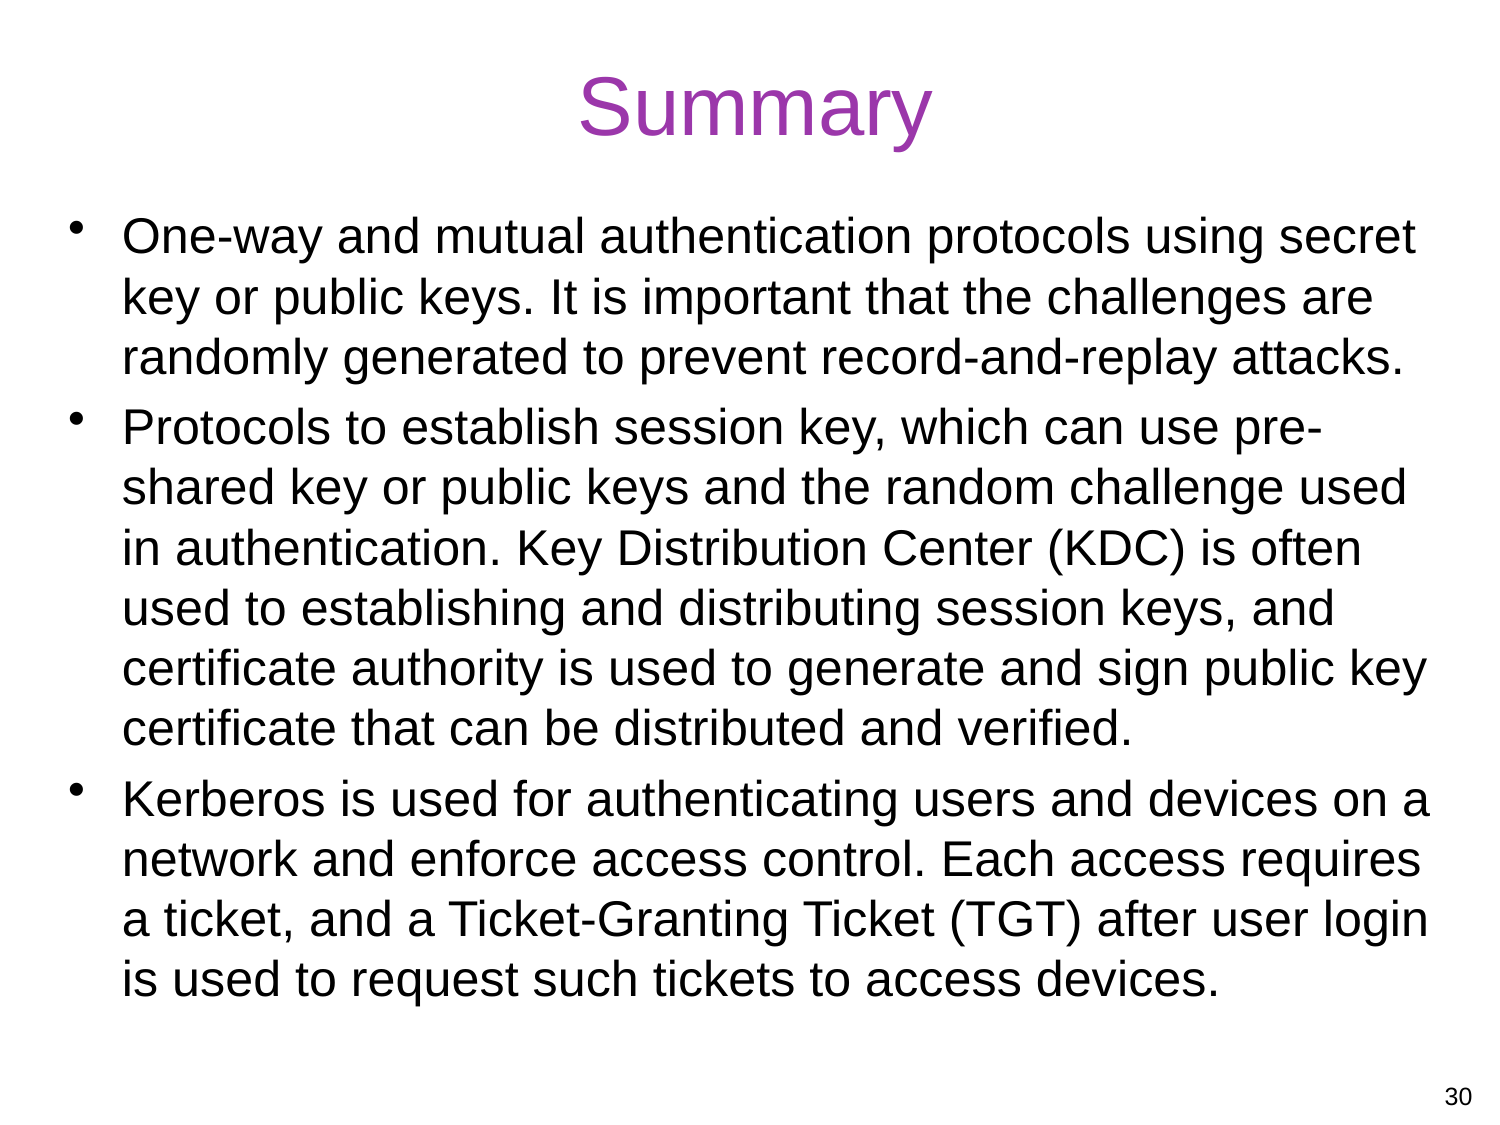

# Summary
One-way and mutual authentication protocols using secret key or public keys. It is important that the challenges are randomly generated to prevent record-and-replay attacks.
Protocols to establish session key, which can use pre-shared key or public keys and the random challenge used in authentication. Key Distribution Center (KDC) is often used to establishing and distributing session keys, and certificate authority is used to generate and sign public key certificate that can be distributed and verified.
Kerberos is used for authenticating users and devices on a network and enforce access control. Each access requires a ticket, and a Ticket-Granting Ticket (TGT) after user login is used to request such tickets to access devices.

30